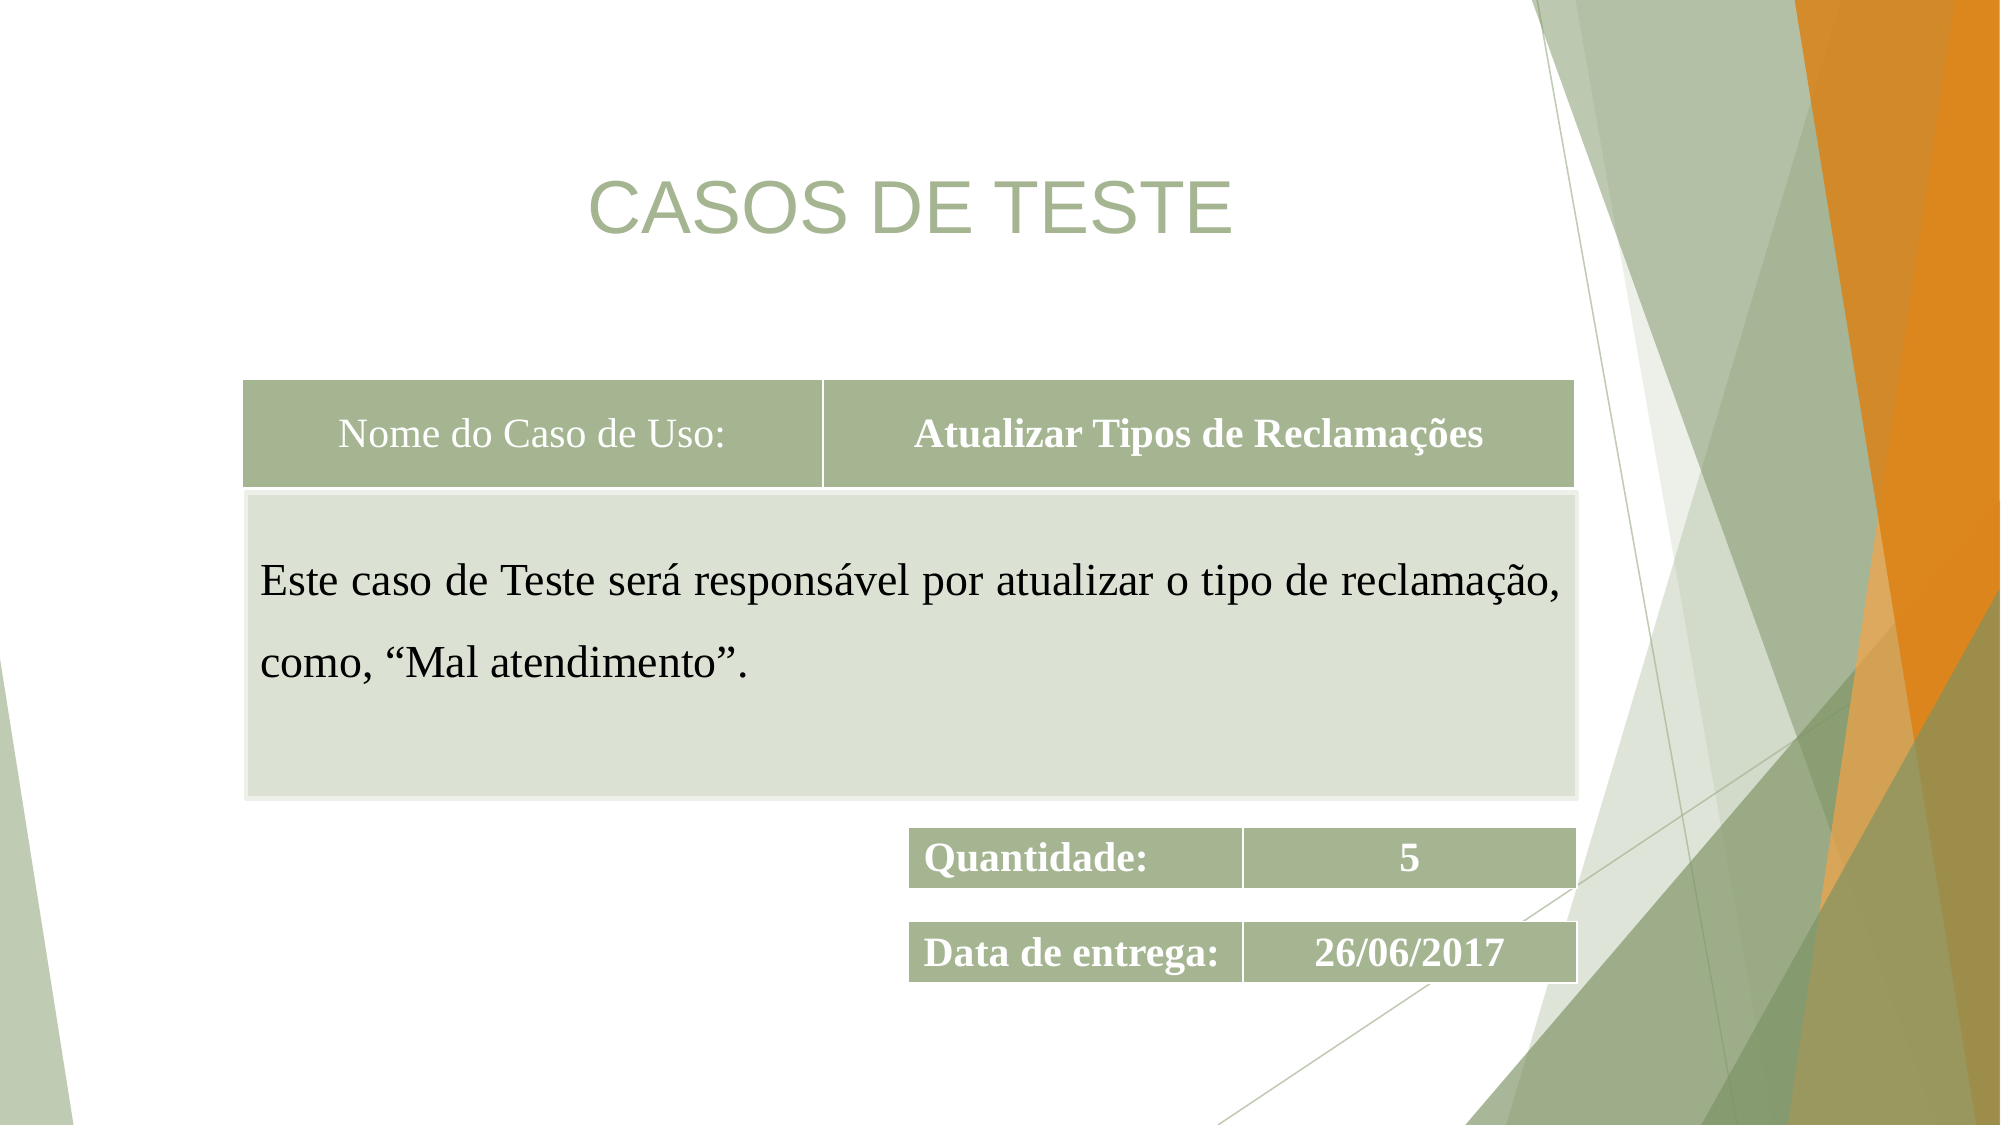

CASOS DE TESTE
| Nome do Caso de Uso: | Atualizar Tipos de Reclamações |
| --- | --- |
Este caso de Teste será responsável por atualizar o tipo de reclamação, como, “Mal atendimento”.

| Quantidade: | 5 |
| --- | --- |
| Data de entrega: | 26/06/2017 |
| --- | --- |